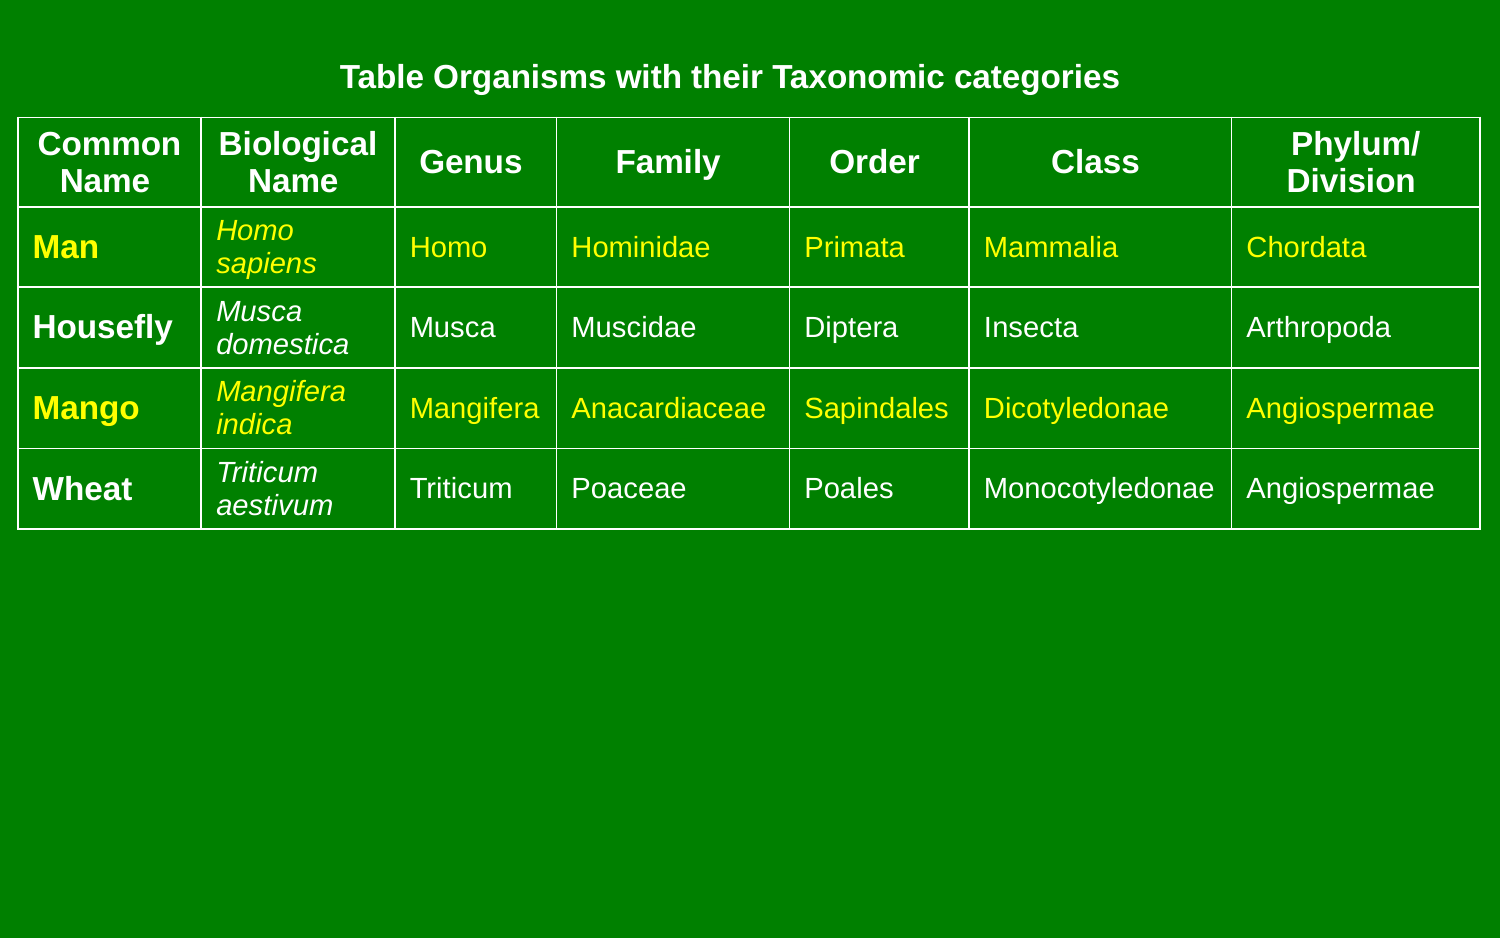

Table Organisms with their Taxonomic categories
| Common Name | Biological Name | Genus | Family | Order | Class | Phylum/ Division |
| --- | --- | --- | --- | --- | --- | --- |
| Man | Homo sapiens | Homo | Hominidae | Primata | Mammalia | Chordata |
| Housefly | Musca domestica | Musca | Muscidae | Diptera | Insecta | Arthropoda |
| Mango | Mangifera indica | Mangifera | Anacardiaceae | Sapindales | Dicotyledonae | Angiospermae |
| Wheat | Triticum aestivum | Triticum | Poaceae | Poales | Monocotyledonae | Angiospermae |